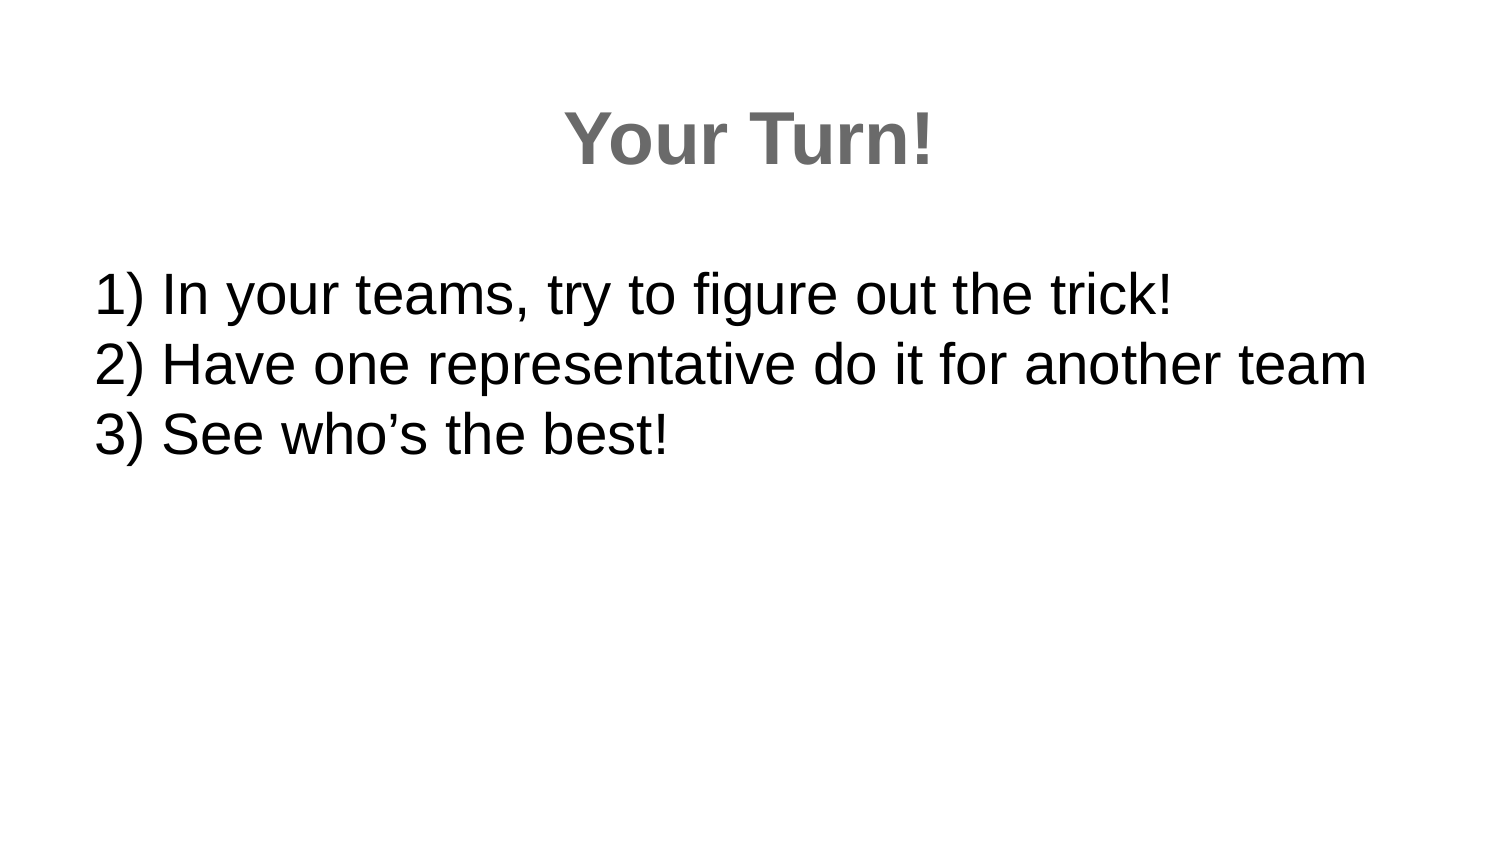

Your Turn!
In your teams, try to figure out the trick!
Have one representative do it for another team
See who’s the best!